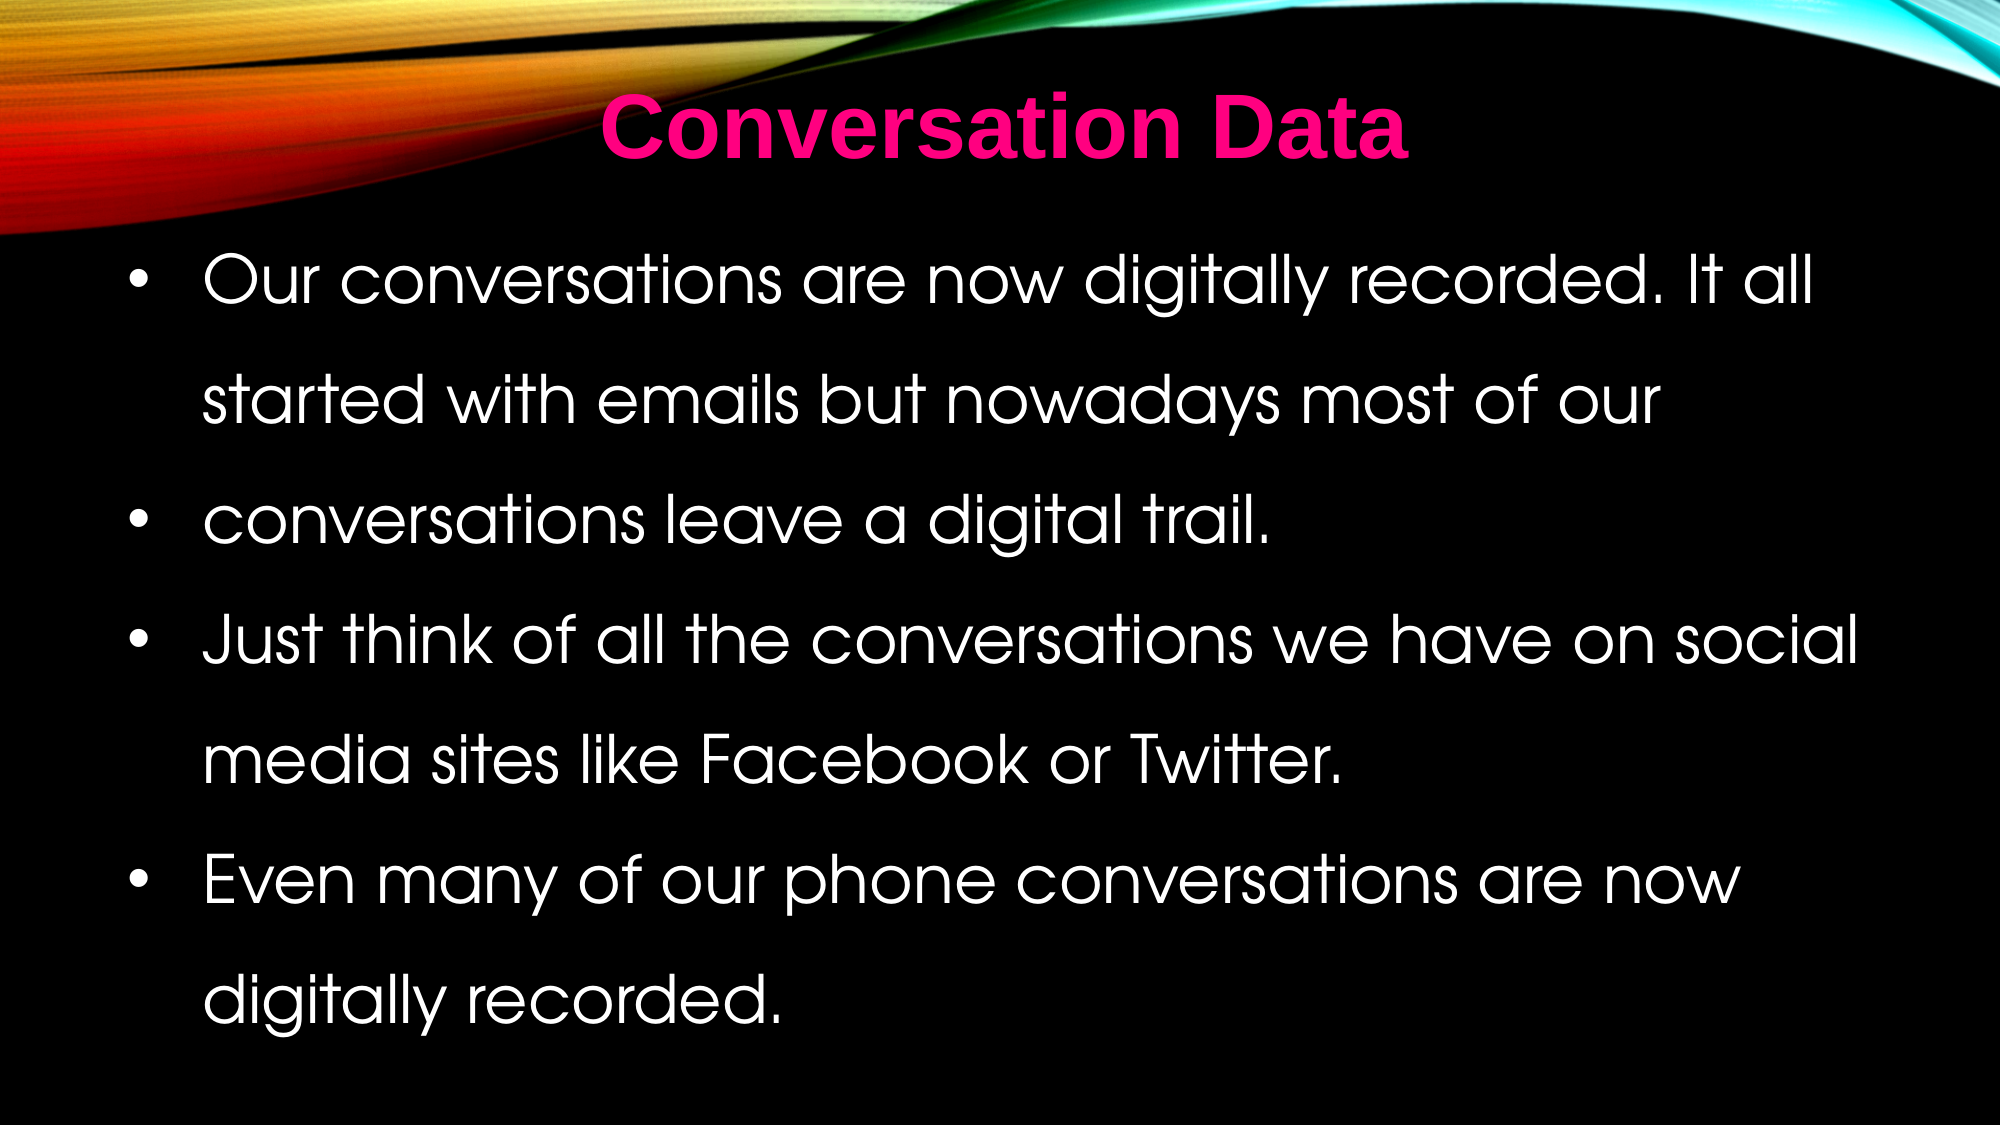

Conversation Data

Our conversations are now digitally recorded. It all started with emails but nowadays most of our
conversations leave a digital trail.
Just think of all the conversations we have on social media sites like Facebook or Twitter.
Even many of our phone conversations are now digitally recorded.